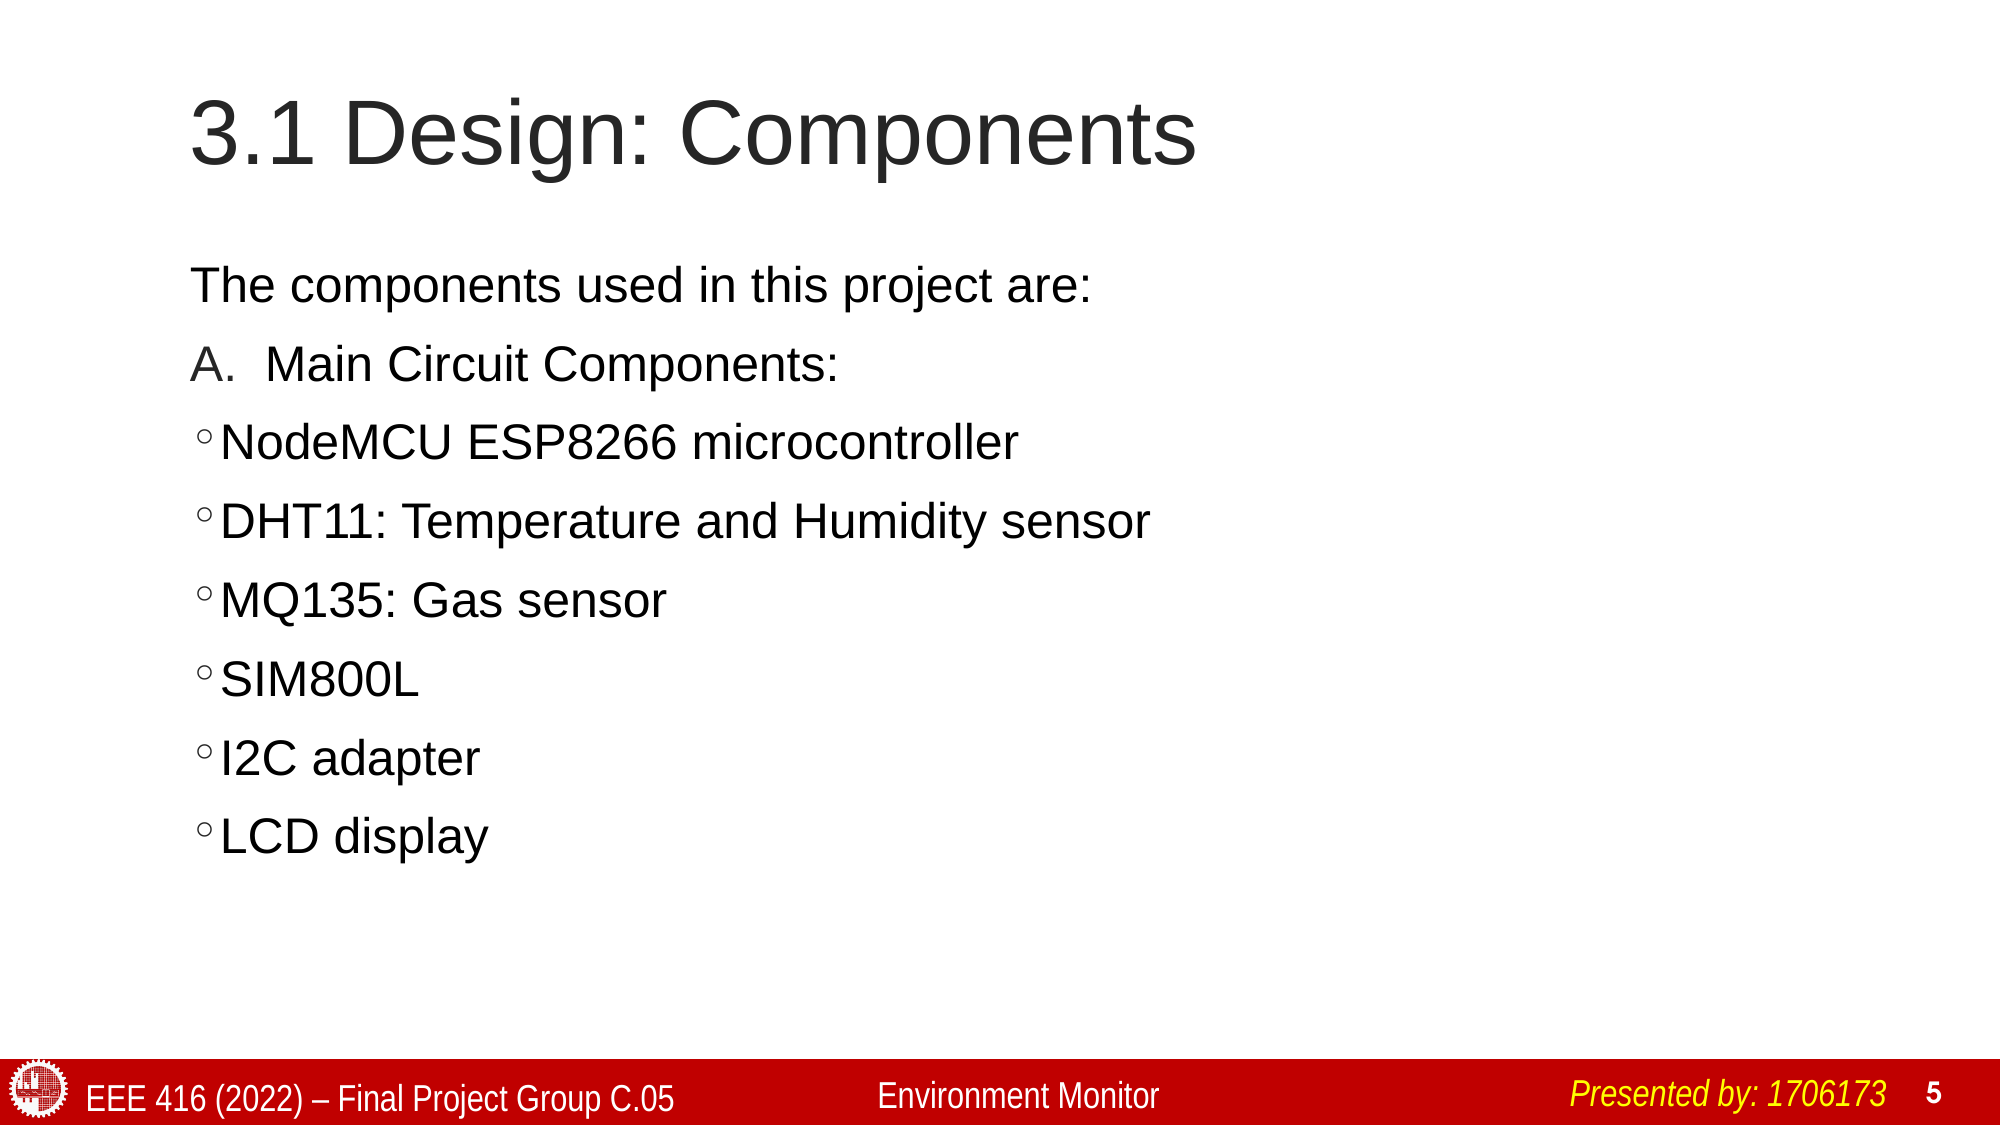

# 3.1 Design: Components
The components used in this project are:
Main Circuit Components:
NodeMCU ESP8266 microcontroller
DHT11: Temperature and Humidity sensor
MQ135: Gas sensor
SIM800L
I2C adapter
LCD display
Presented by: 1706173
Environment Monitor
EEE 416 (2022) – Final Project Group C.05
5